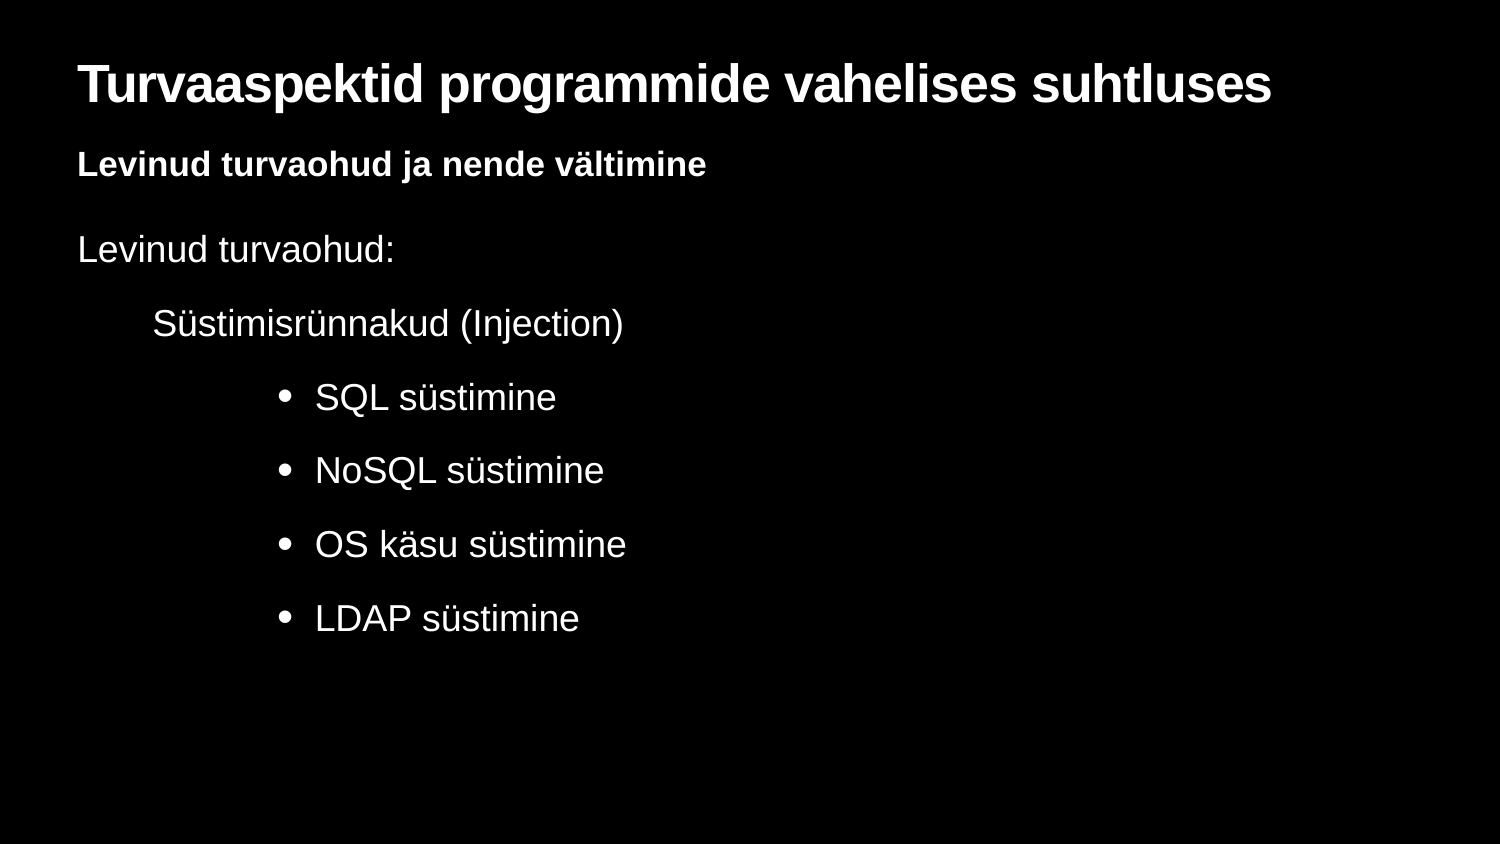

# Turvaaspektid programmide vahelises suhtluses
Levinud turvaohud ja nende vältimine
Levinud turvaohud:
Süstimisrünnakud (Injection)
SQL süstimine
NoSQL süstimine
OS käsu süstimine
LDAP süstimine